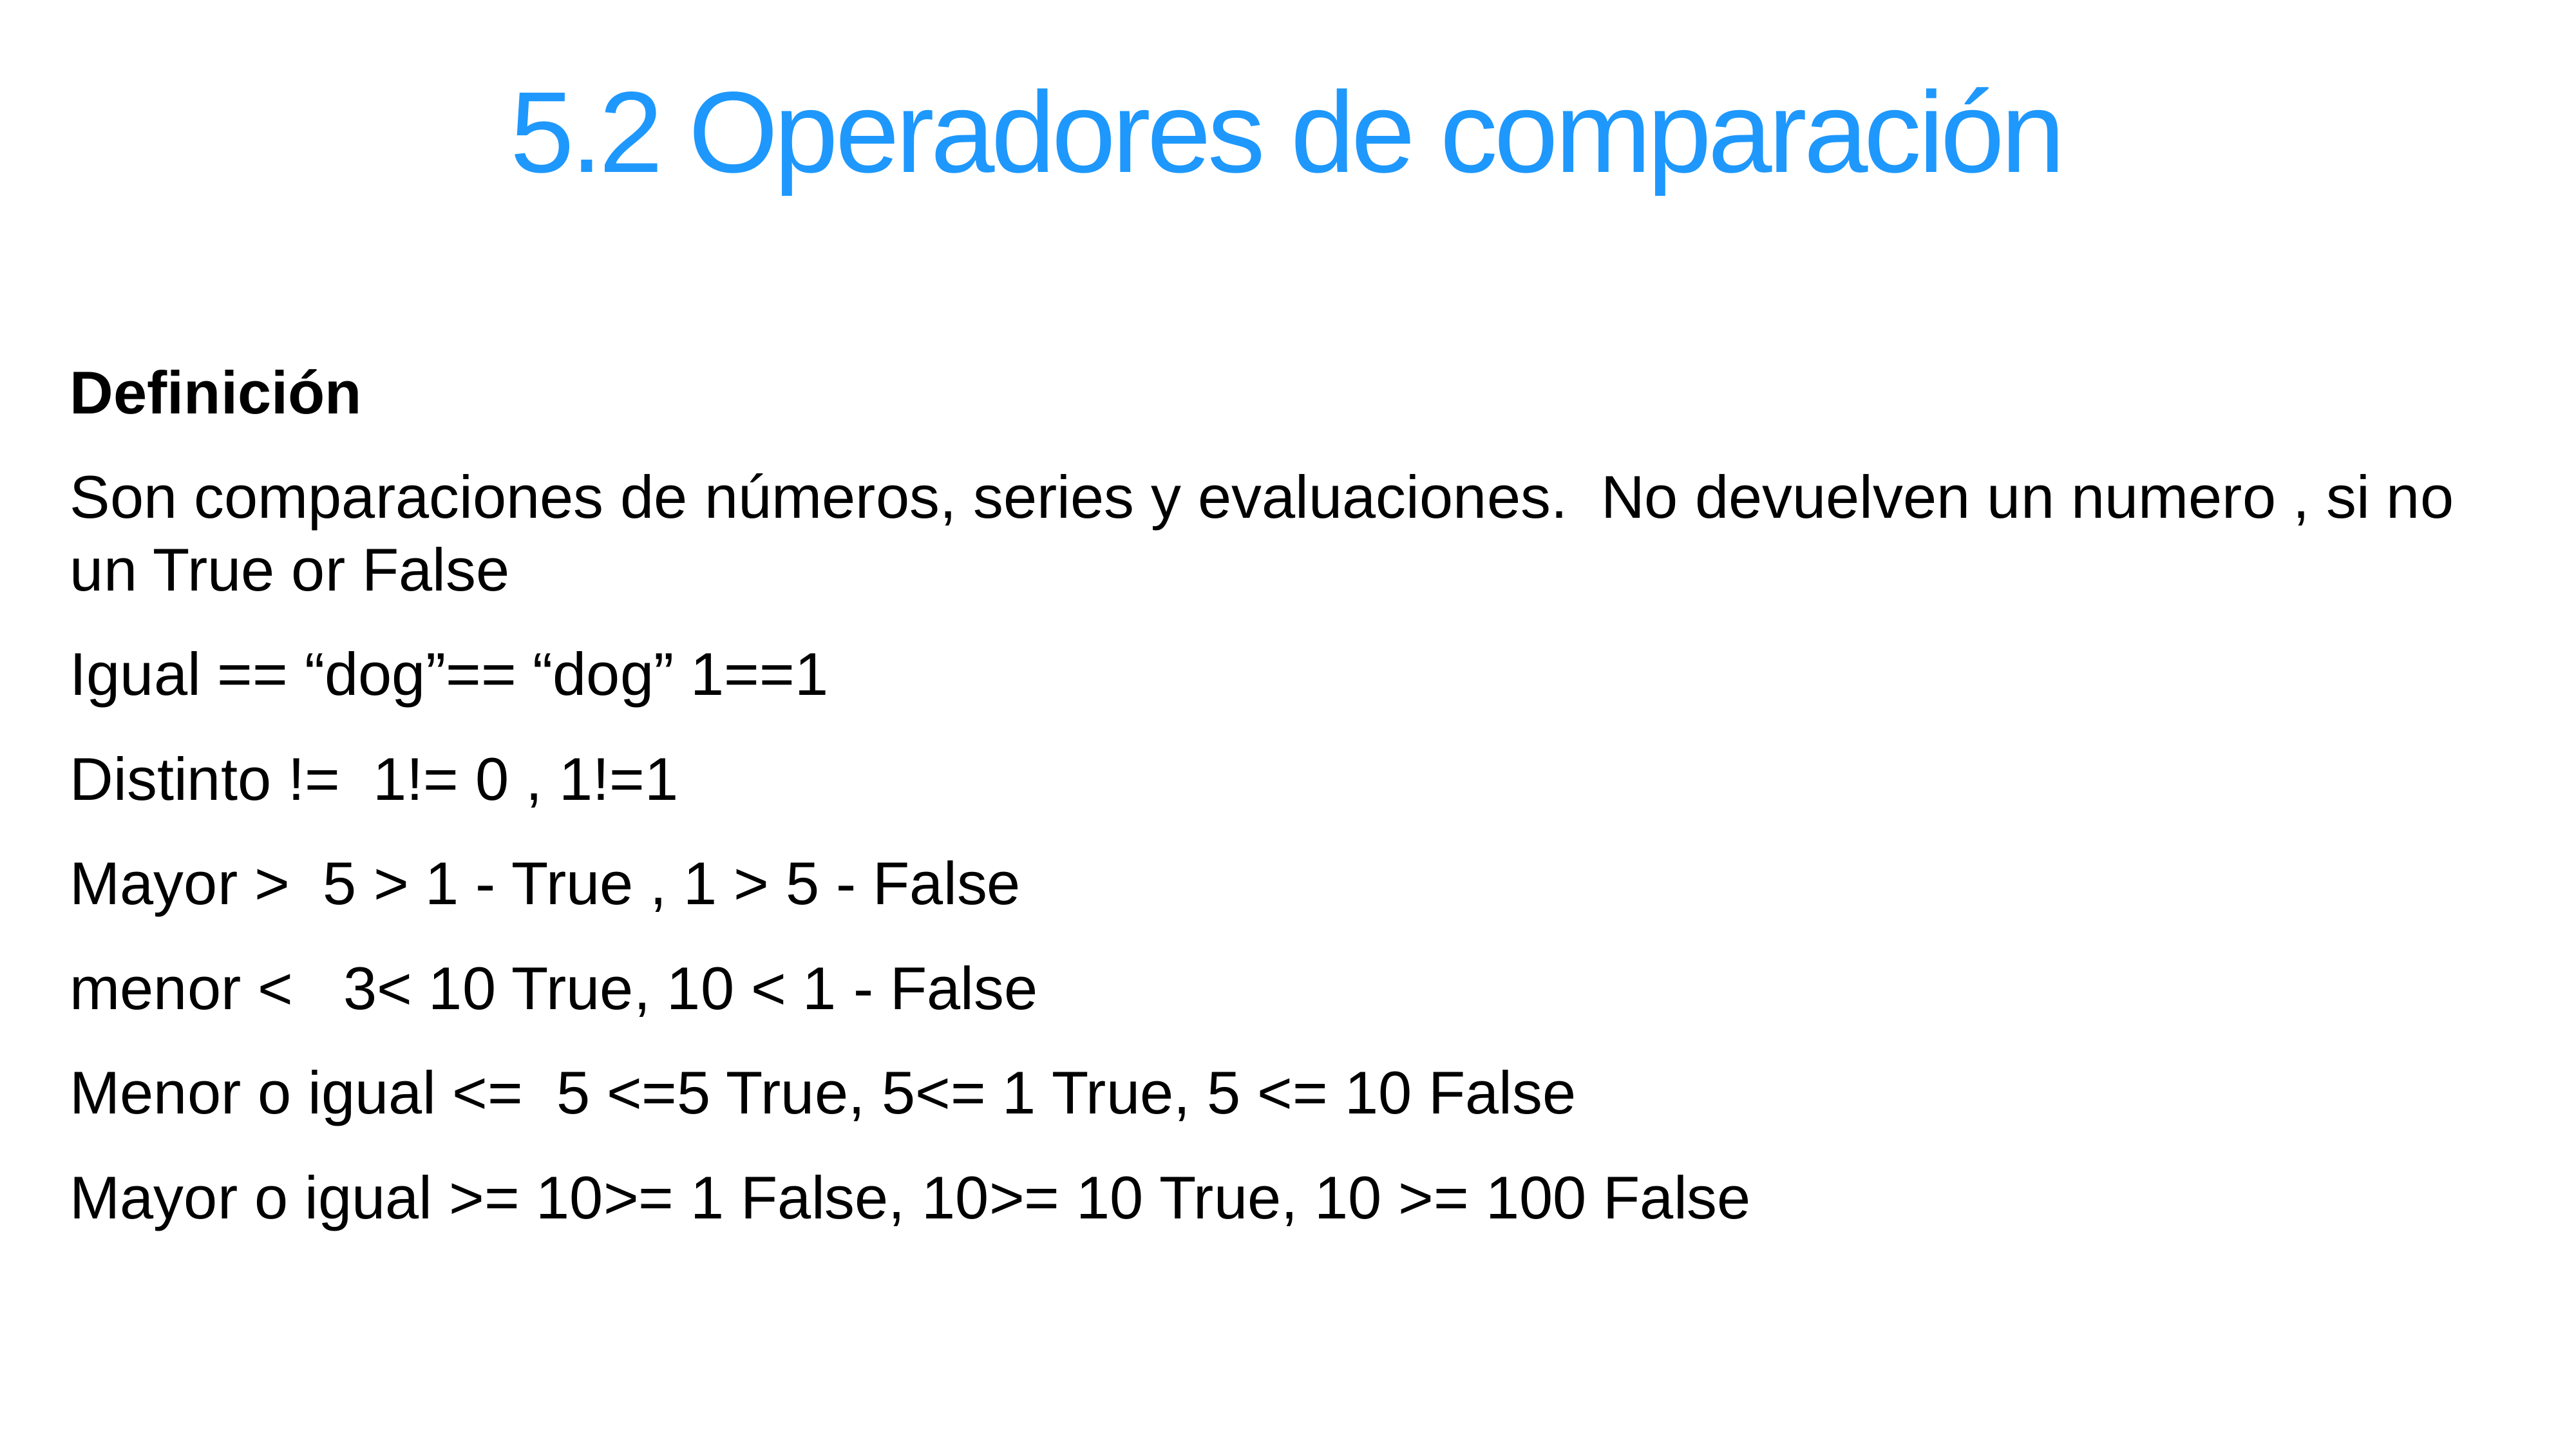

5.2 Operadores de comparación
Definición
Son comparaciones de números, series y evaluaciones.  No devuelven un numero , si no un True or False
Igual == “dog”== “dog” 1==1
Distinto !=  1!= 0 , 1!=1
Mayor >  5 > 1 - True , 1 > 5 - False
menor <   3< 10 True, 10 < 1 - False
Menor o igual <=  5 <=5 True, 5<= 1 True, 5 <= 10 False
Mayor o igual >= 10>= 1 False, 10>= 10 True, 10 >= 100 False